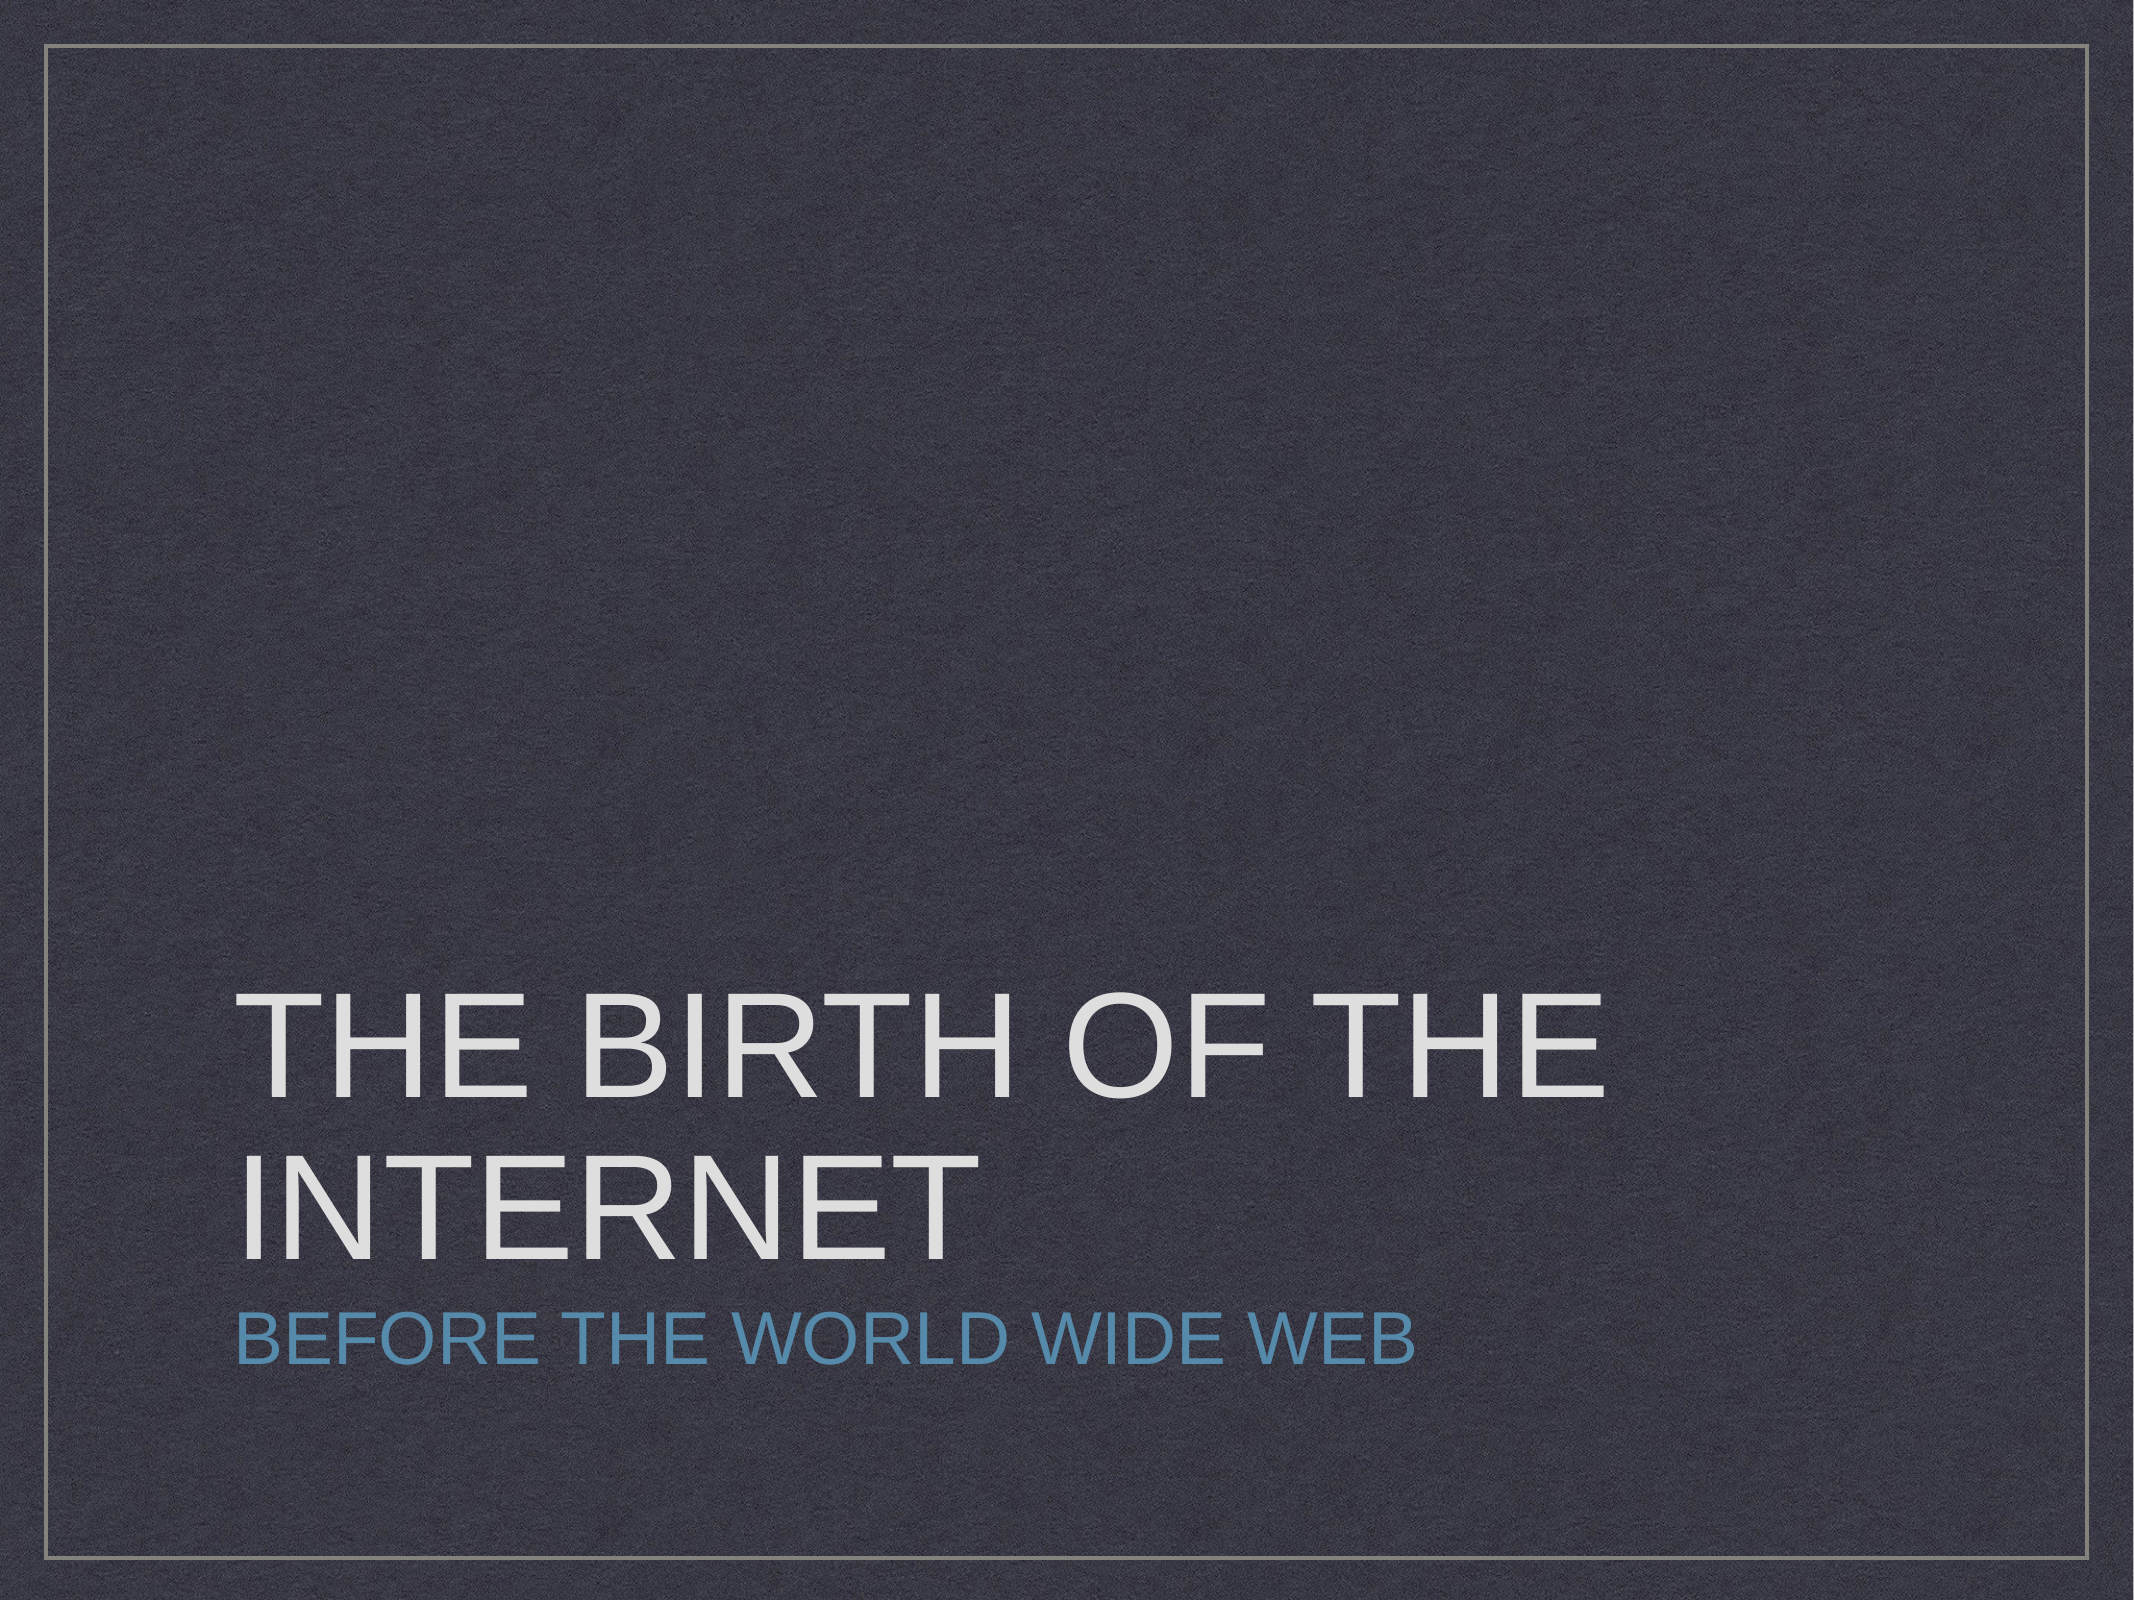

# The BIRTH of the Internet
Before the World Wide Web